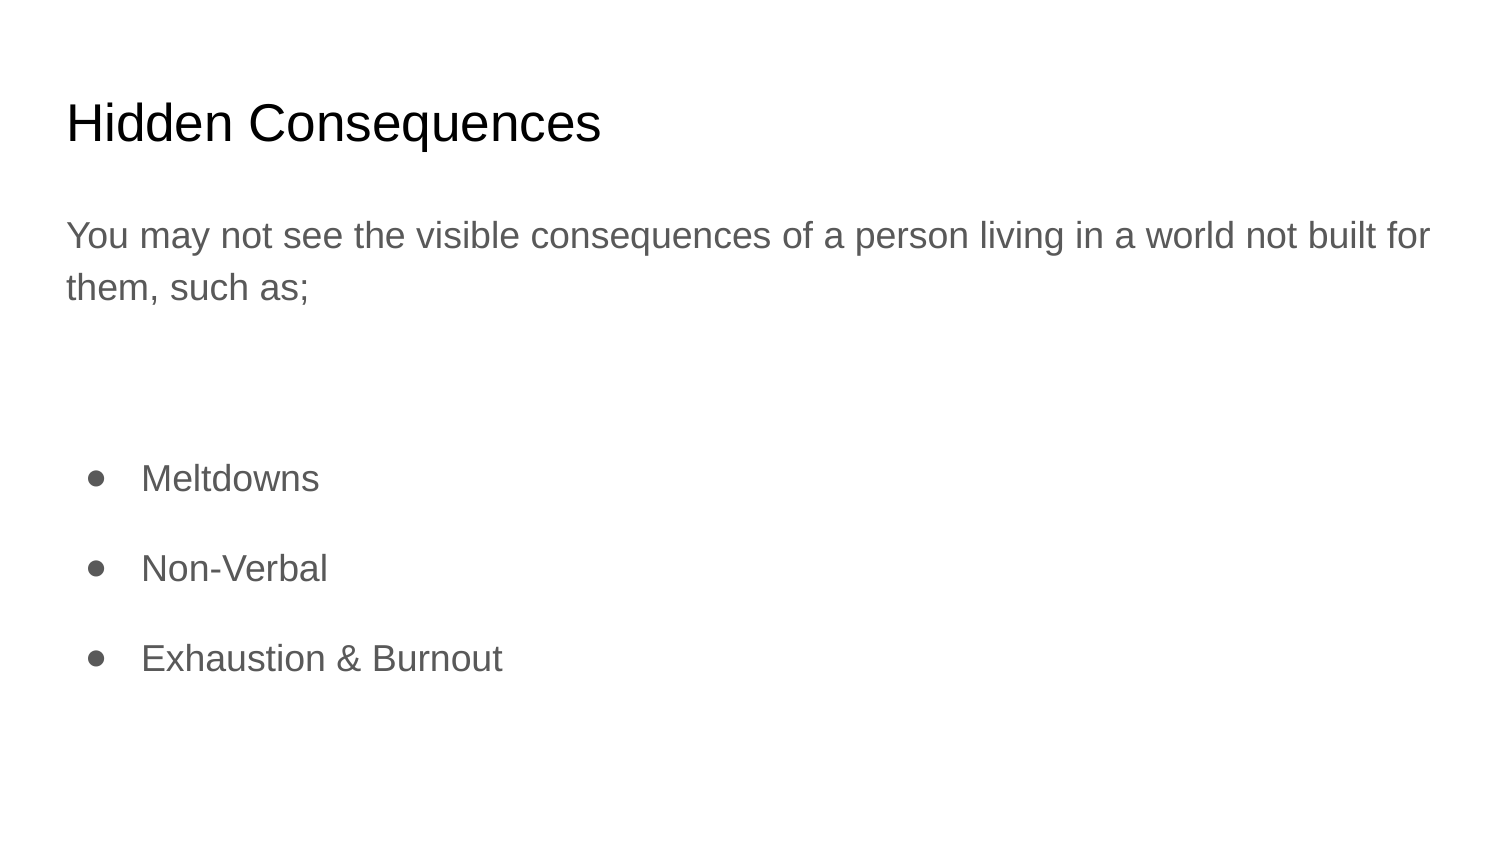

# Hidden Consequences
You may not see the visible consequences of a person living in a world not built for them, such as;

Meltdowns
Non-Verbal
Exhaustion & Burnout